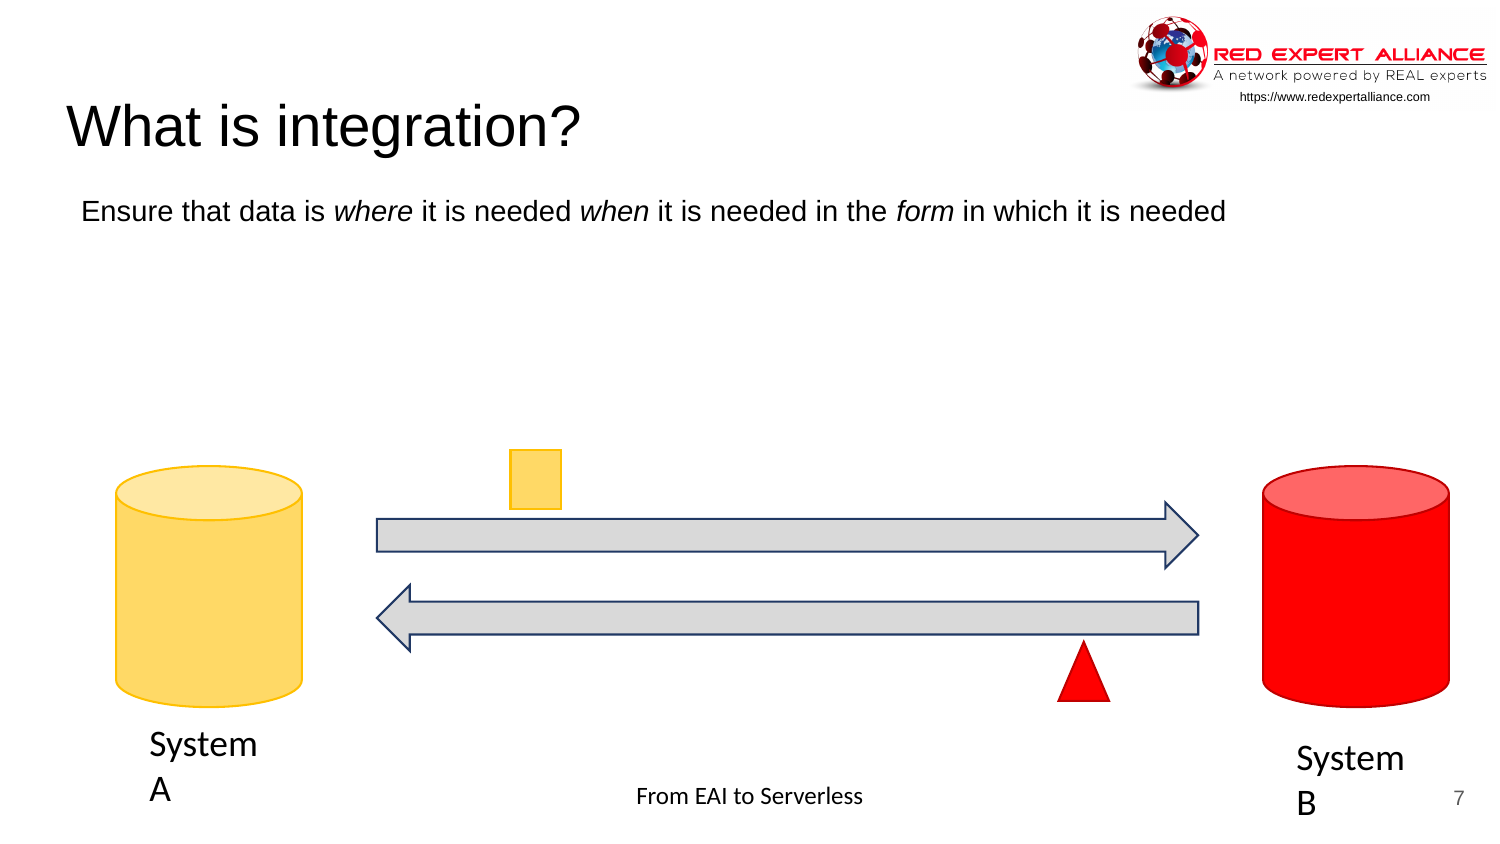

# What is integration?
Ensure that data is where it is needed when it is needed in the form in which it is needed

System A
System B
7